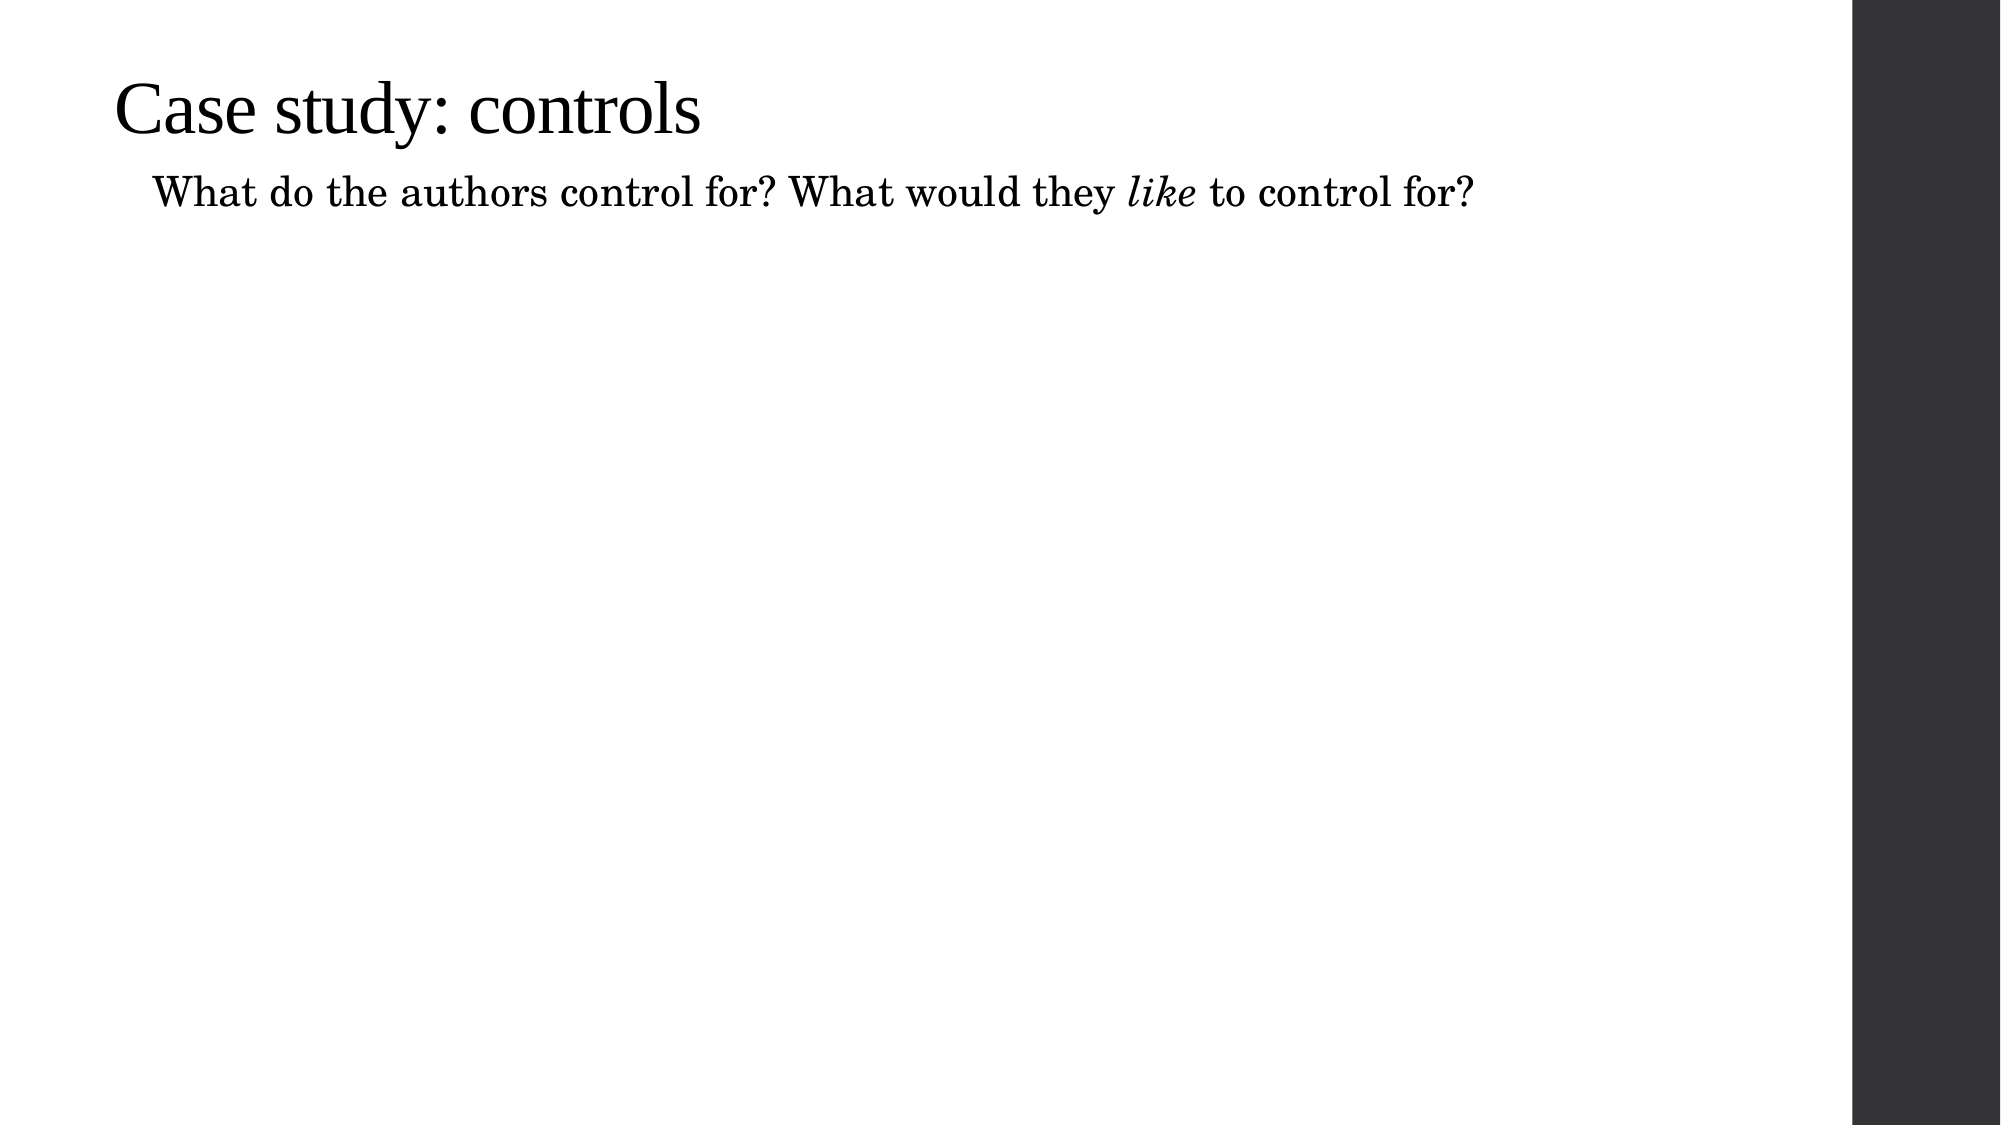

# Case study: controls
What do the authors control for? What would they like to control for?